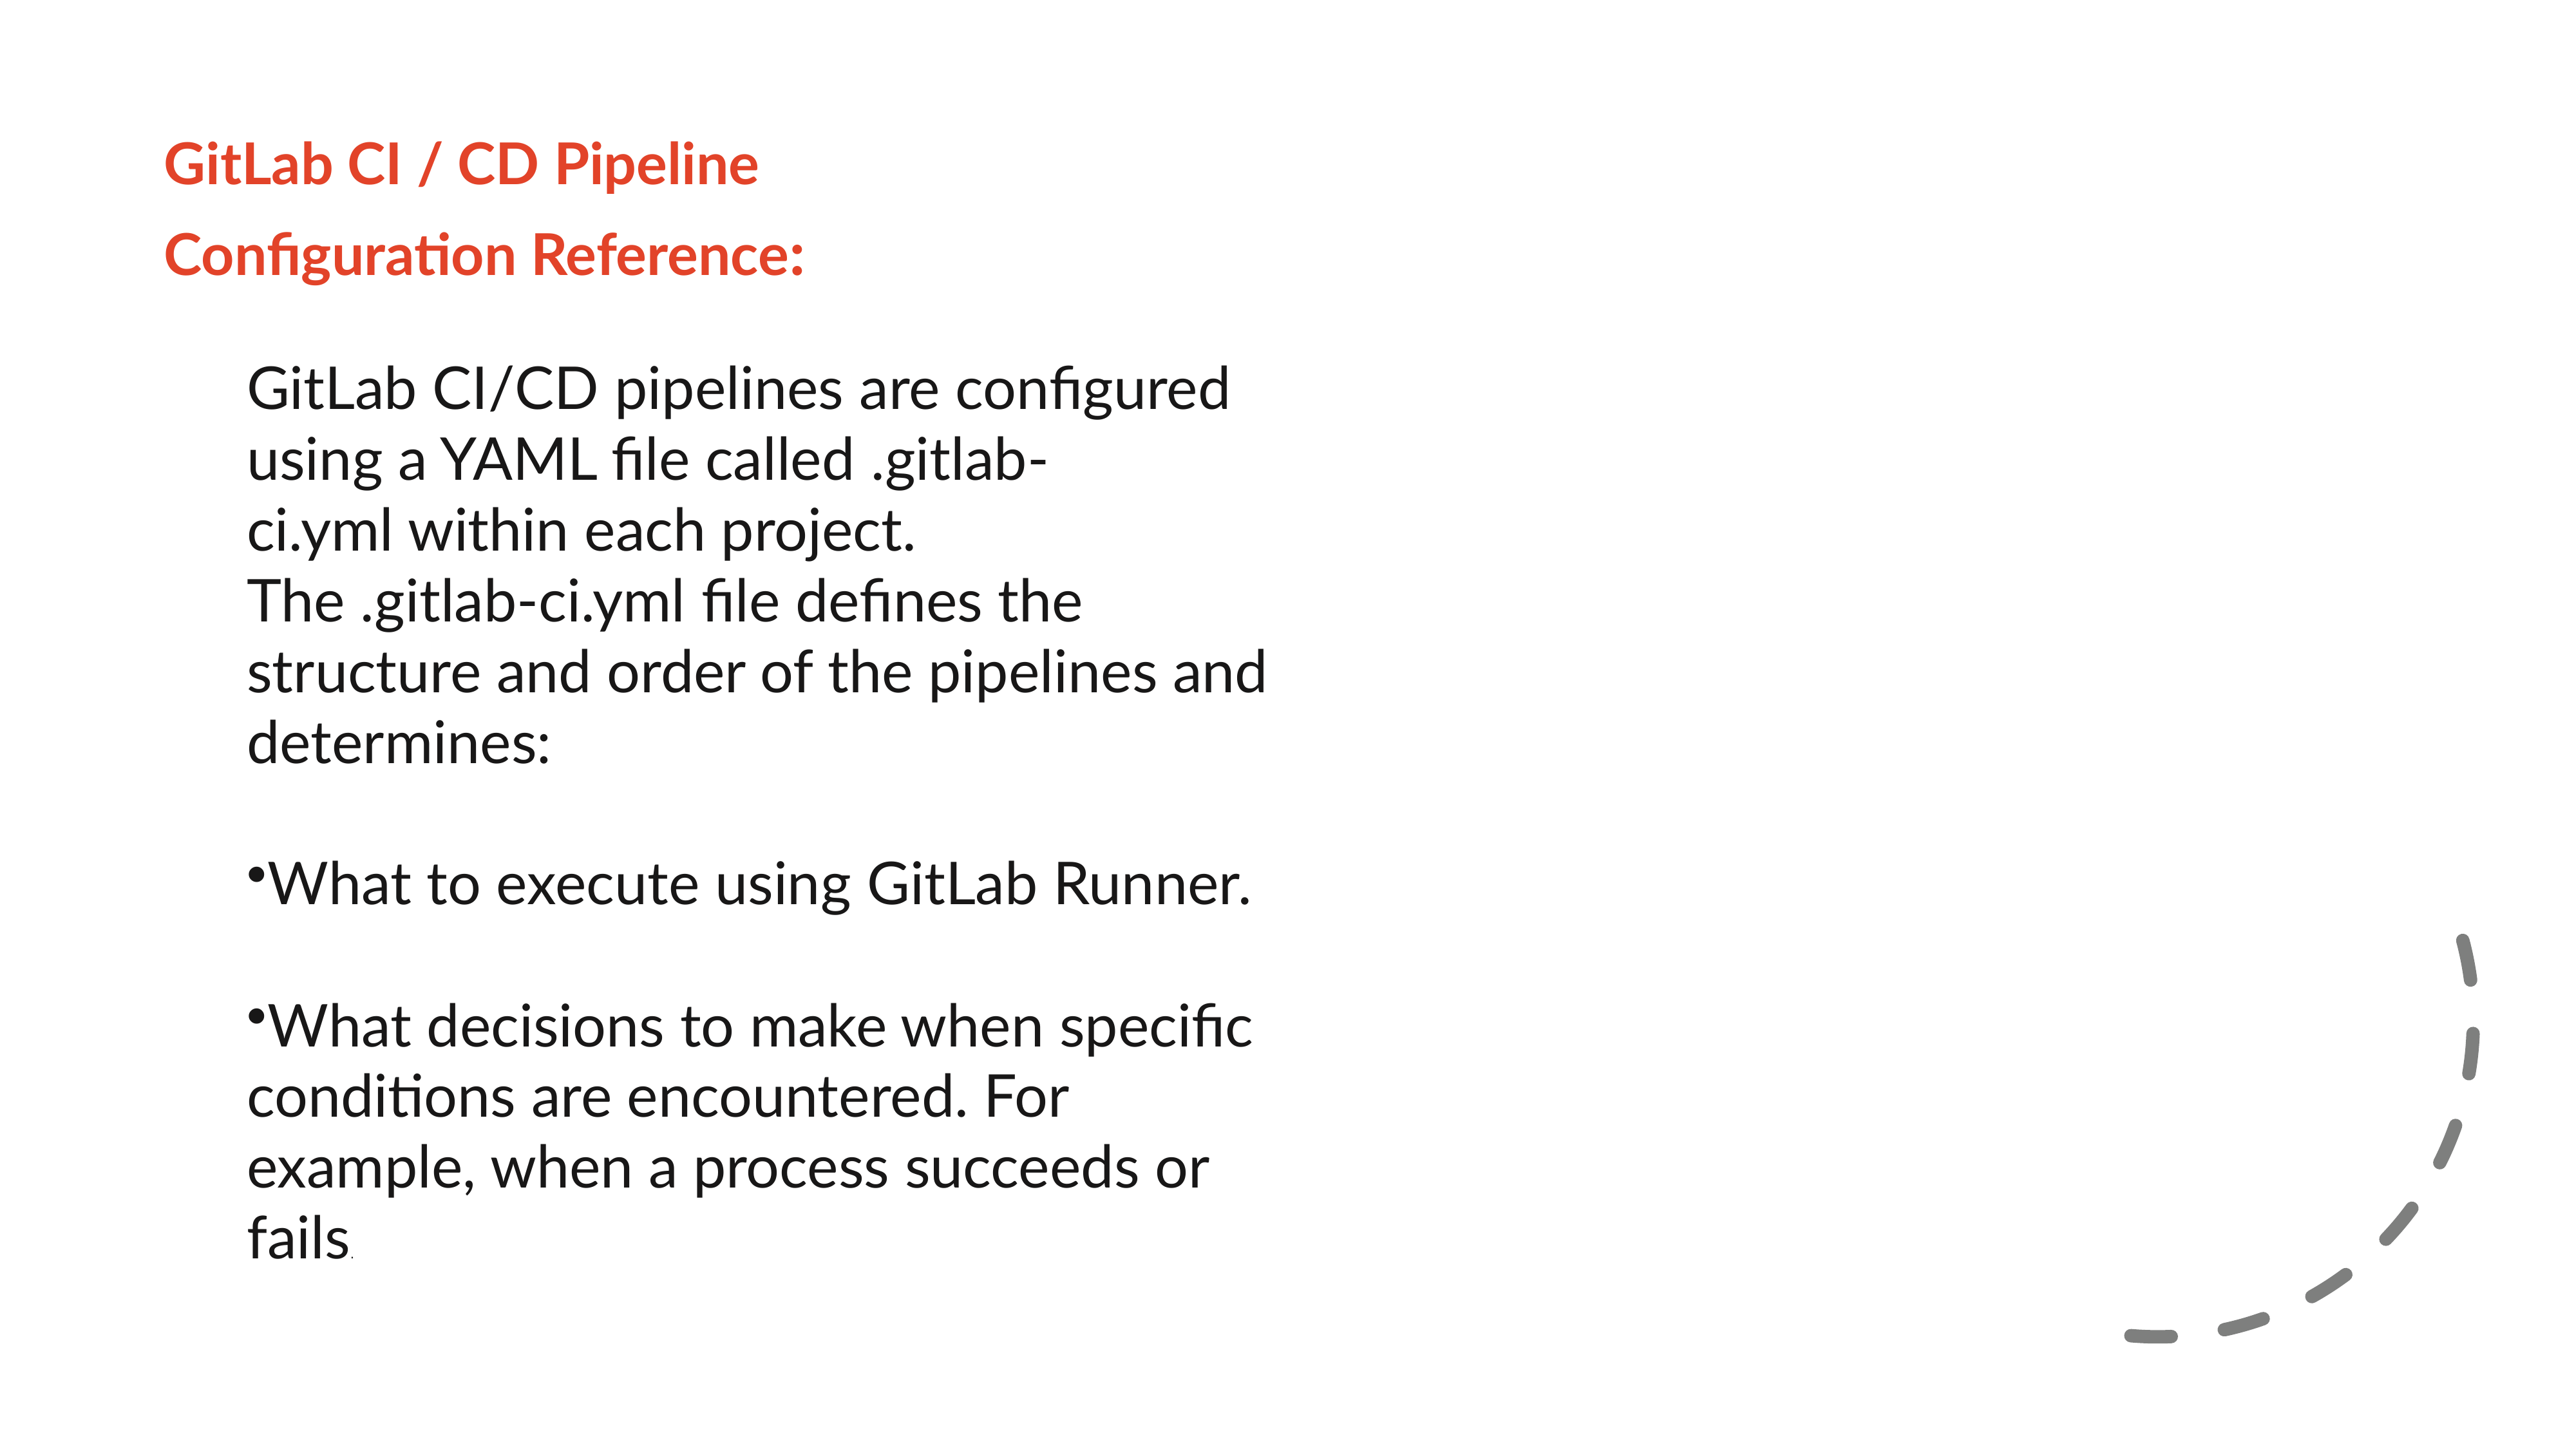

GitLab CI / CD Pipeline Configuration Reference:

GitLab CI/CD pipelines are configured using a YAML file called .gitlab-ci.yml within each project.
The .gitlab-ci.yml file defines the structure and order of the pipelines and determines:

What to execute using GitLab Runner.

What decisions to make when specific conditions are encountered. For example, when a process succeeds or fails.